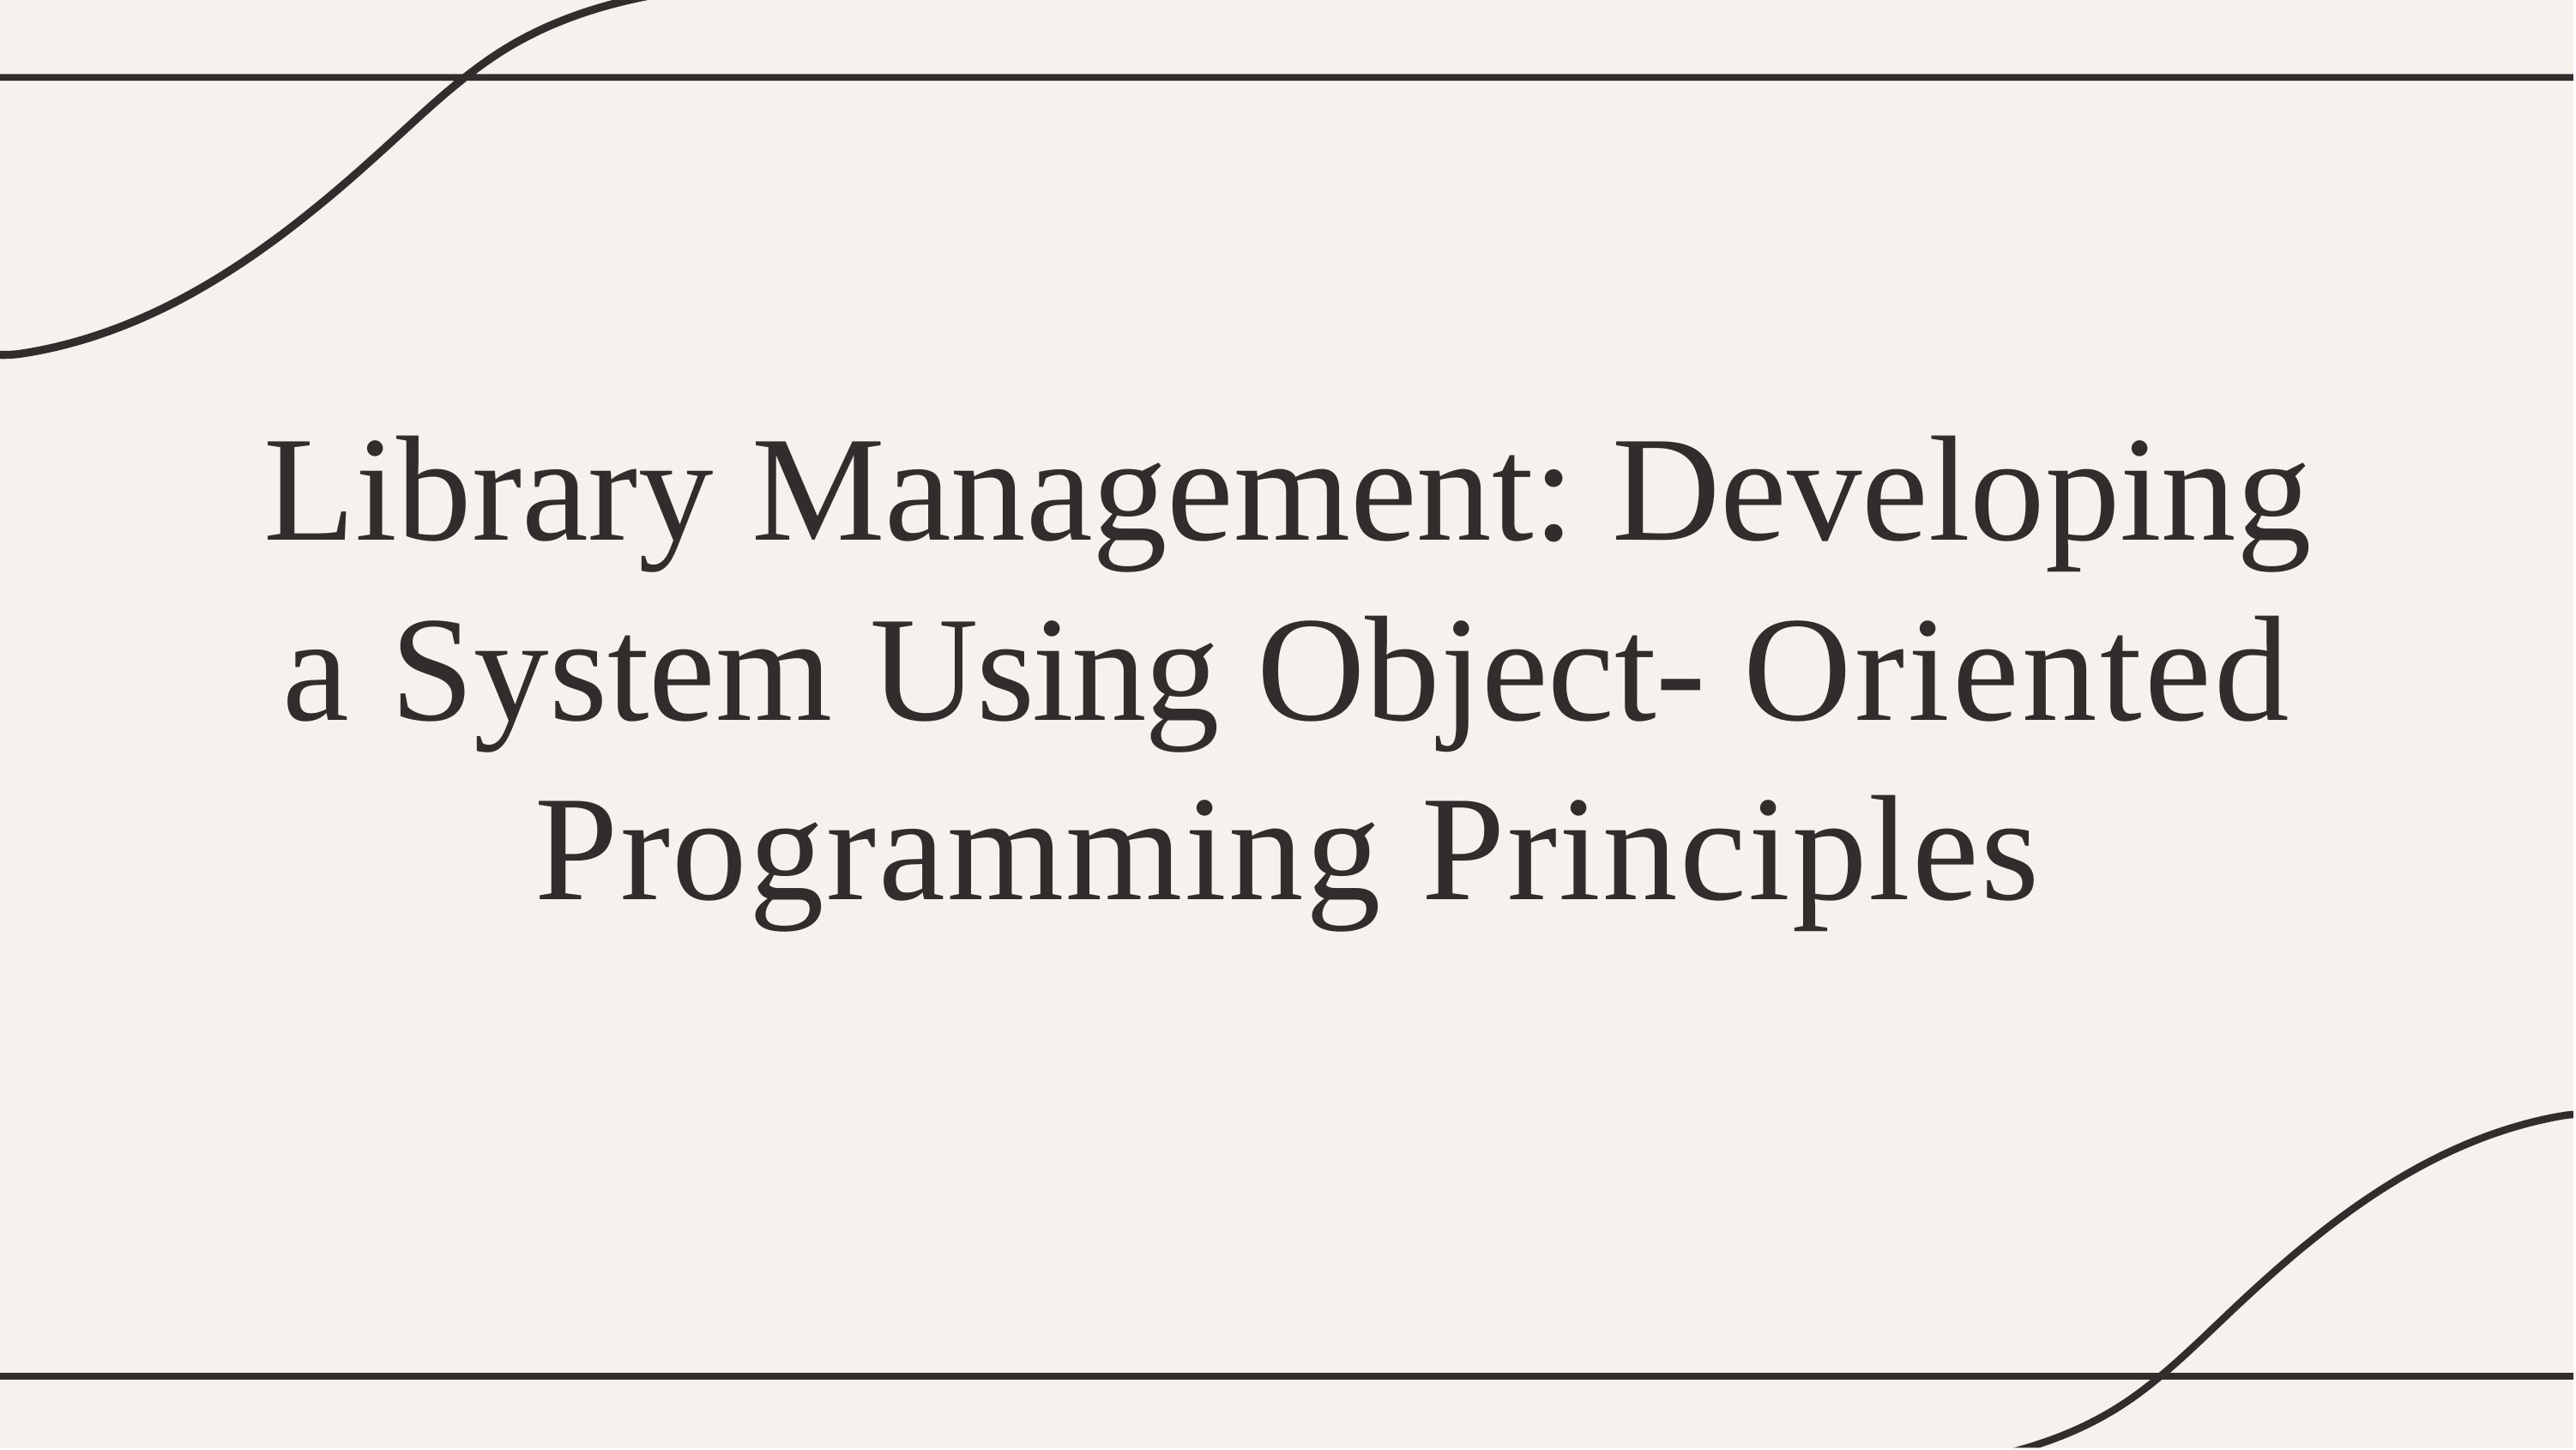

# Library Management: Developing a System Using Object- Oriented Programming Principles